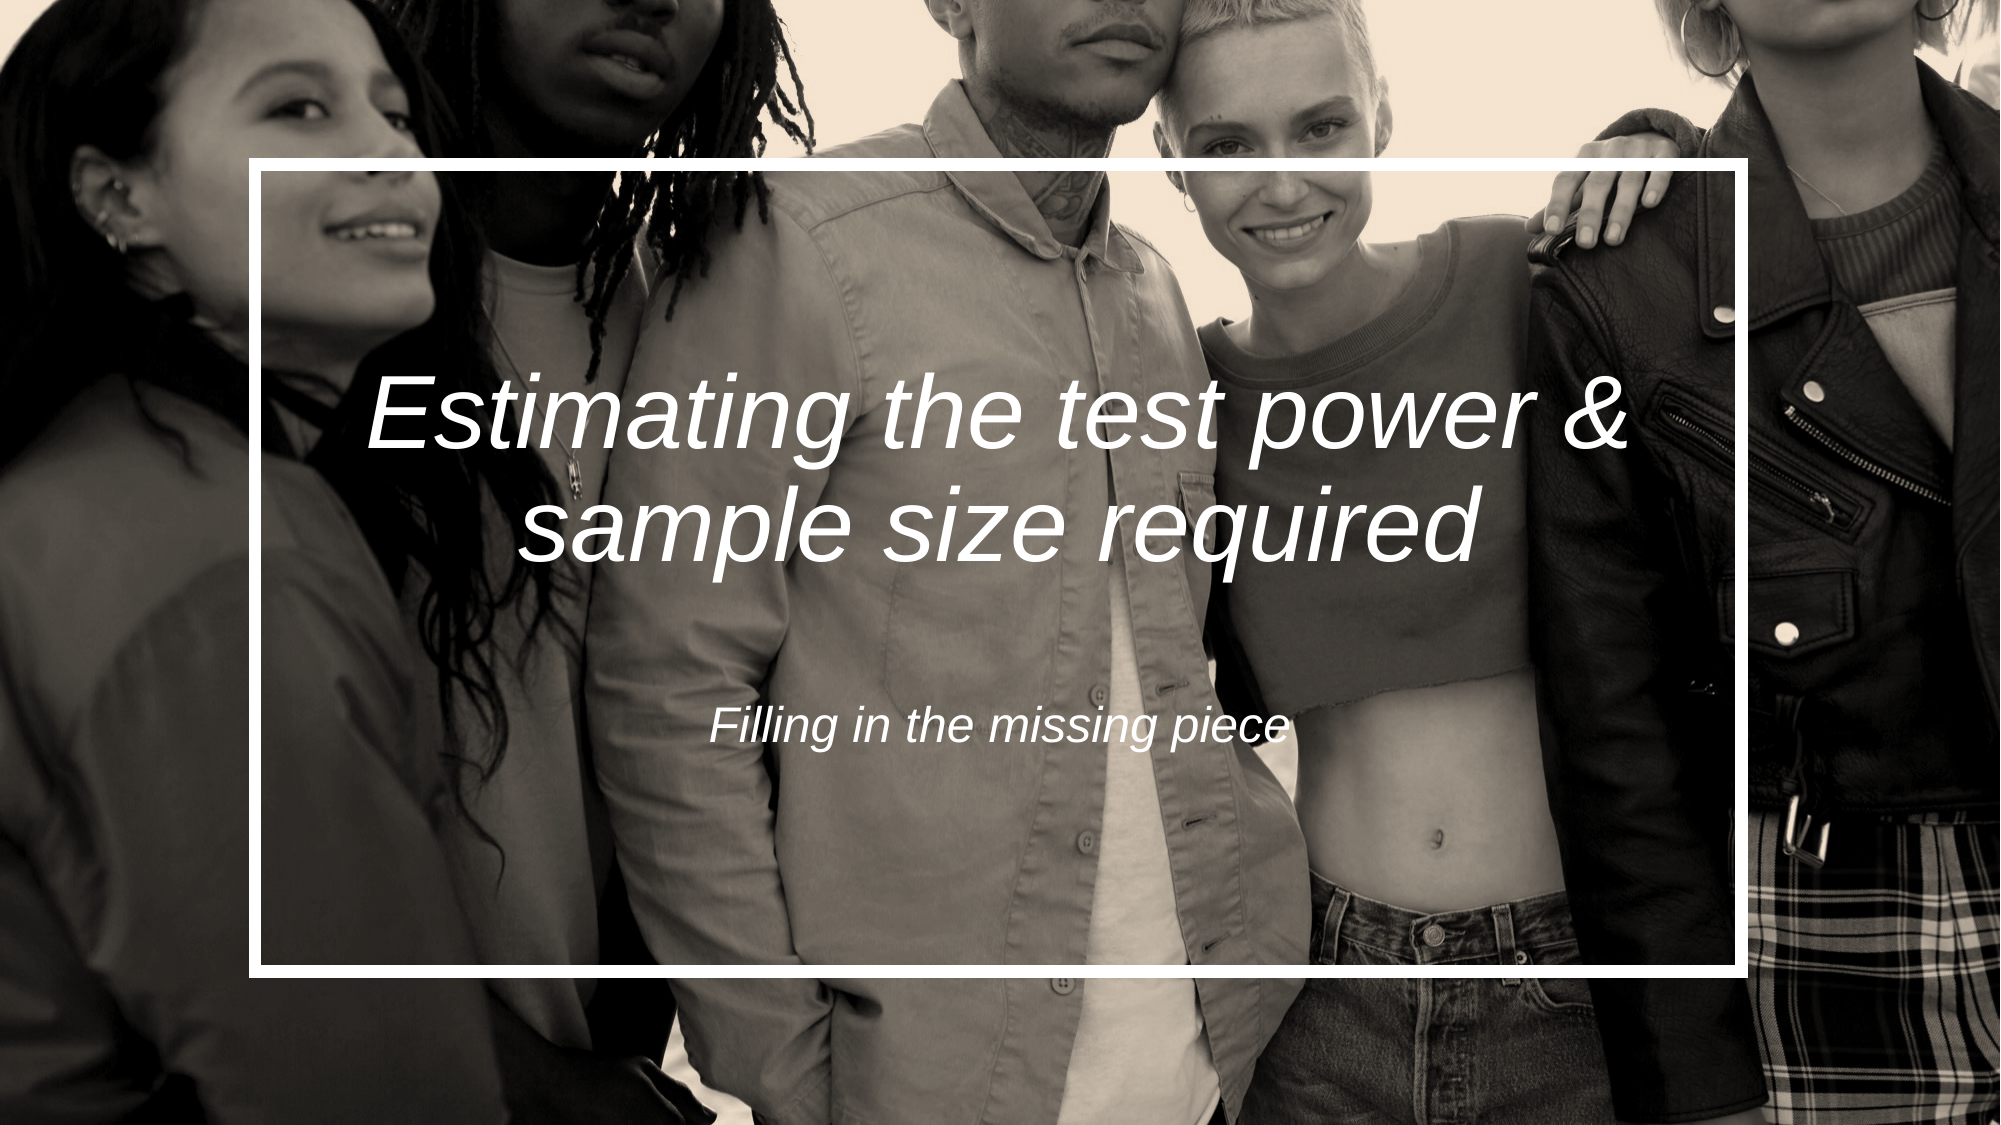

# Estimating the test power & sample size required
Filling in the missing piece